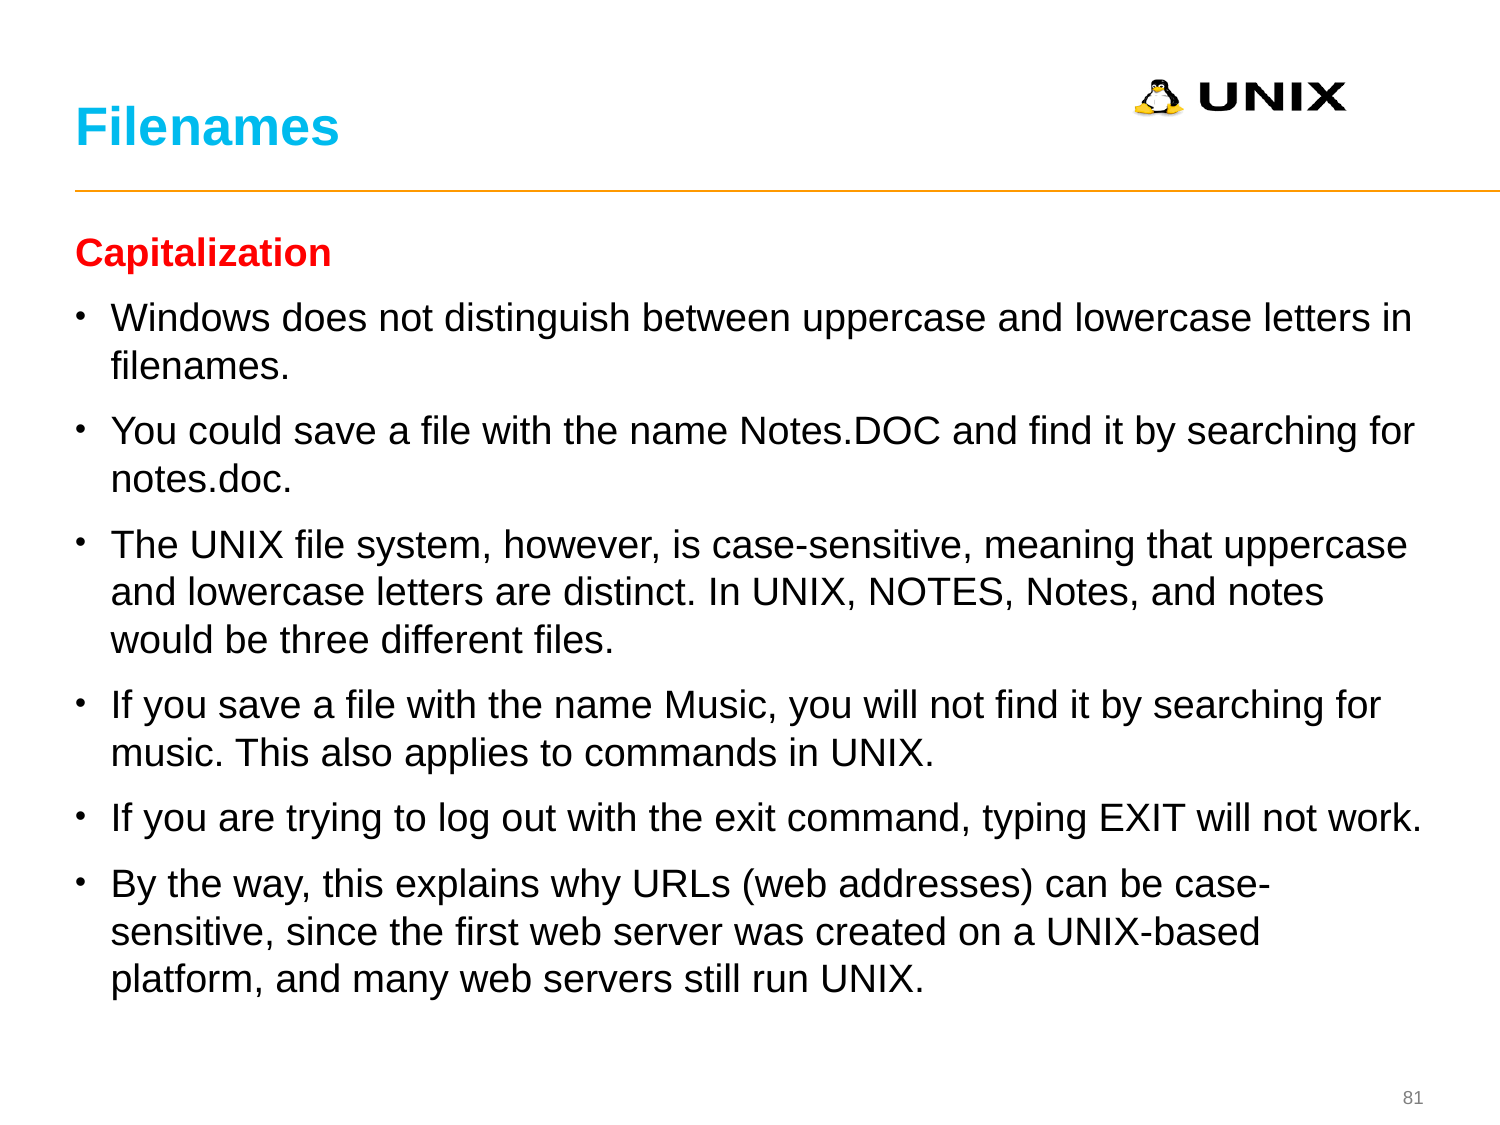

# Filenames
Capitalization
Windows does not distinguish between uppercase and lowercase letters in filenames.
You could save a file with the name Notes.DOC and find it by searching for notes.doc.
The UNIX file system, however, is case-sensitive, meaning that uppercase and lowercase letters are distinct. In UNIX, NOTES, Notes, and notes would be three different files.
If you save a file with the name Music, you will not find it by searching for music. This also applies to commands in UNIX.
If you are trying to log out with the exit command, typing EXIT will not work.
By the way, this explains why URLs (web addresses) can be case-sensitive, since the first web server was created on a UNIX-based platform, and many web servers still run UNIX.